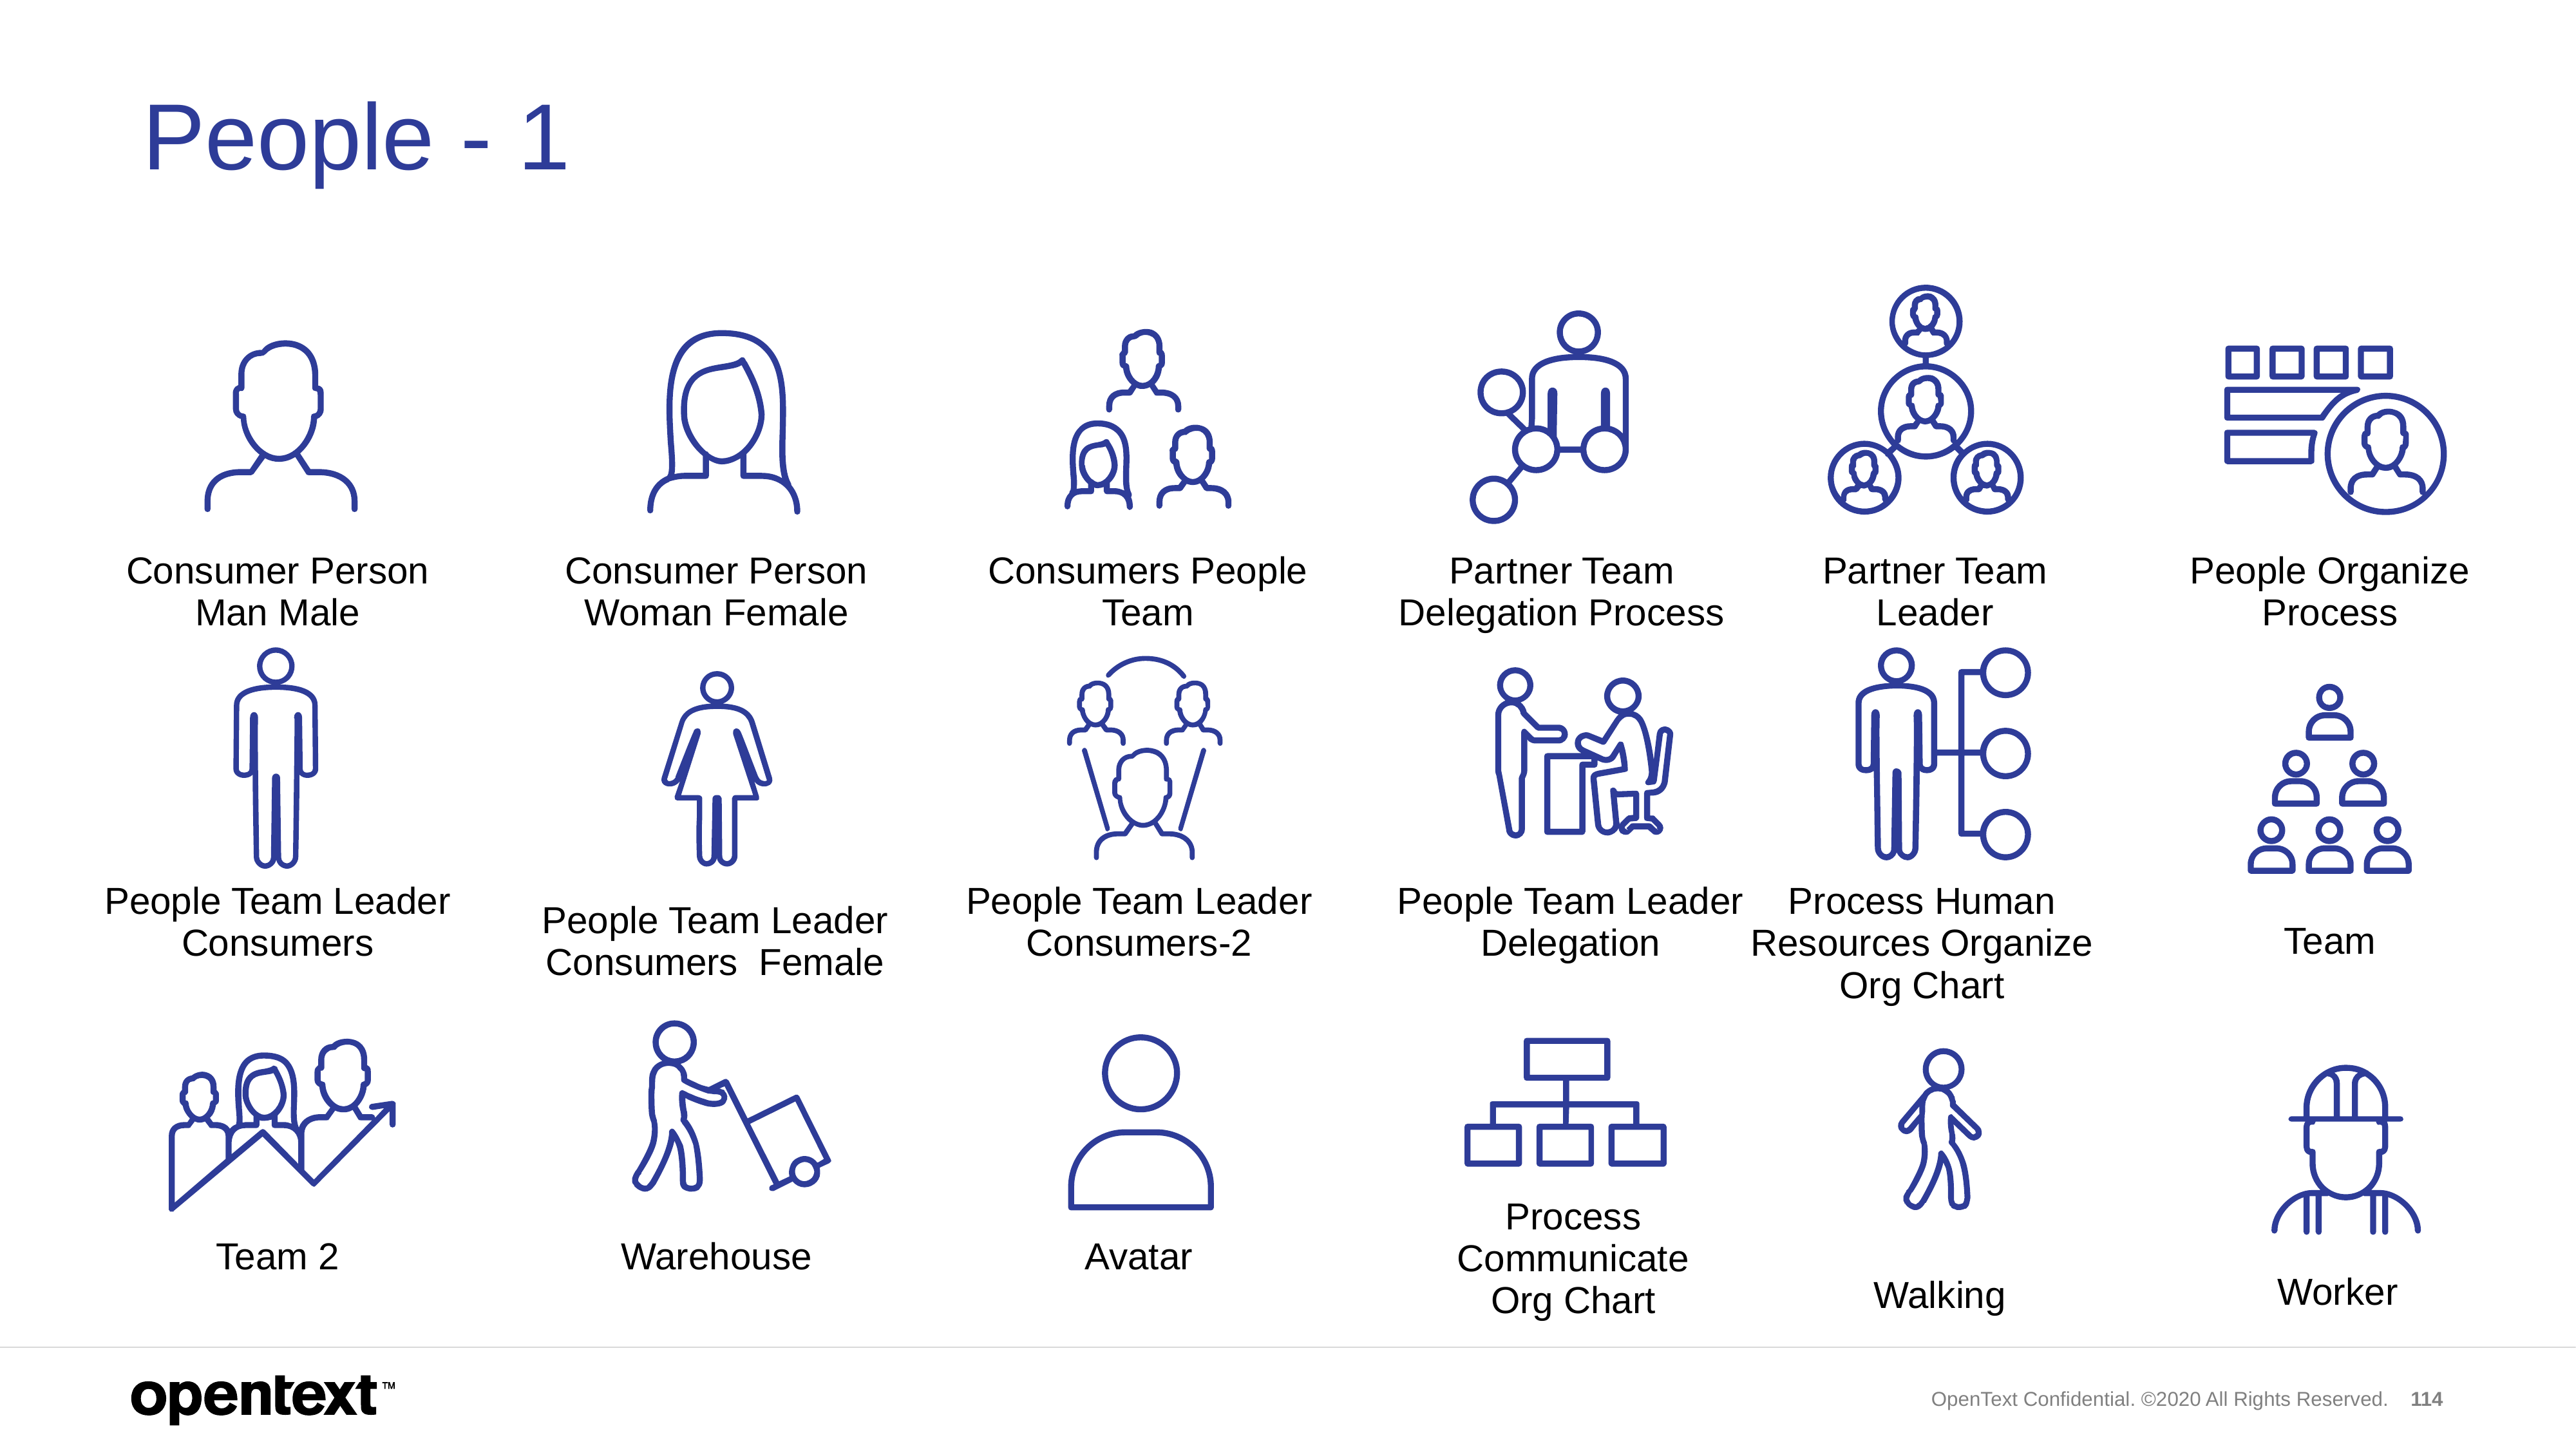

# People - 1

Consumer Person Man Male
Consumer Person Woman Female
Consumers People Team
Partner Team Delegation Process
Partner Team Leader
People Organize Process

People Team Leader Consumers
People Team Leader Consumers-2
People Team Leader Delegation
Process Human Resources Organize Org Chart
People Team Leader Consumers  Female
Team

Process Communicate Org Chart
Team 2
Warehouse
Avatar
Worker
Walking